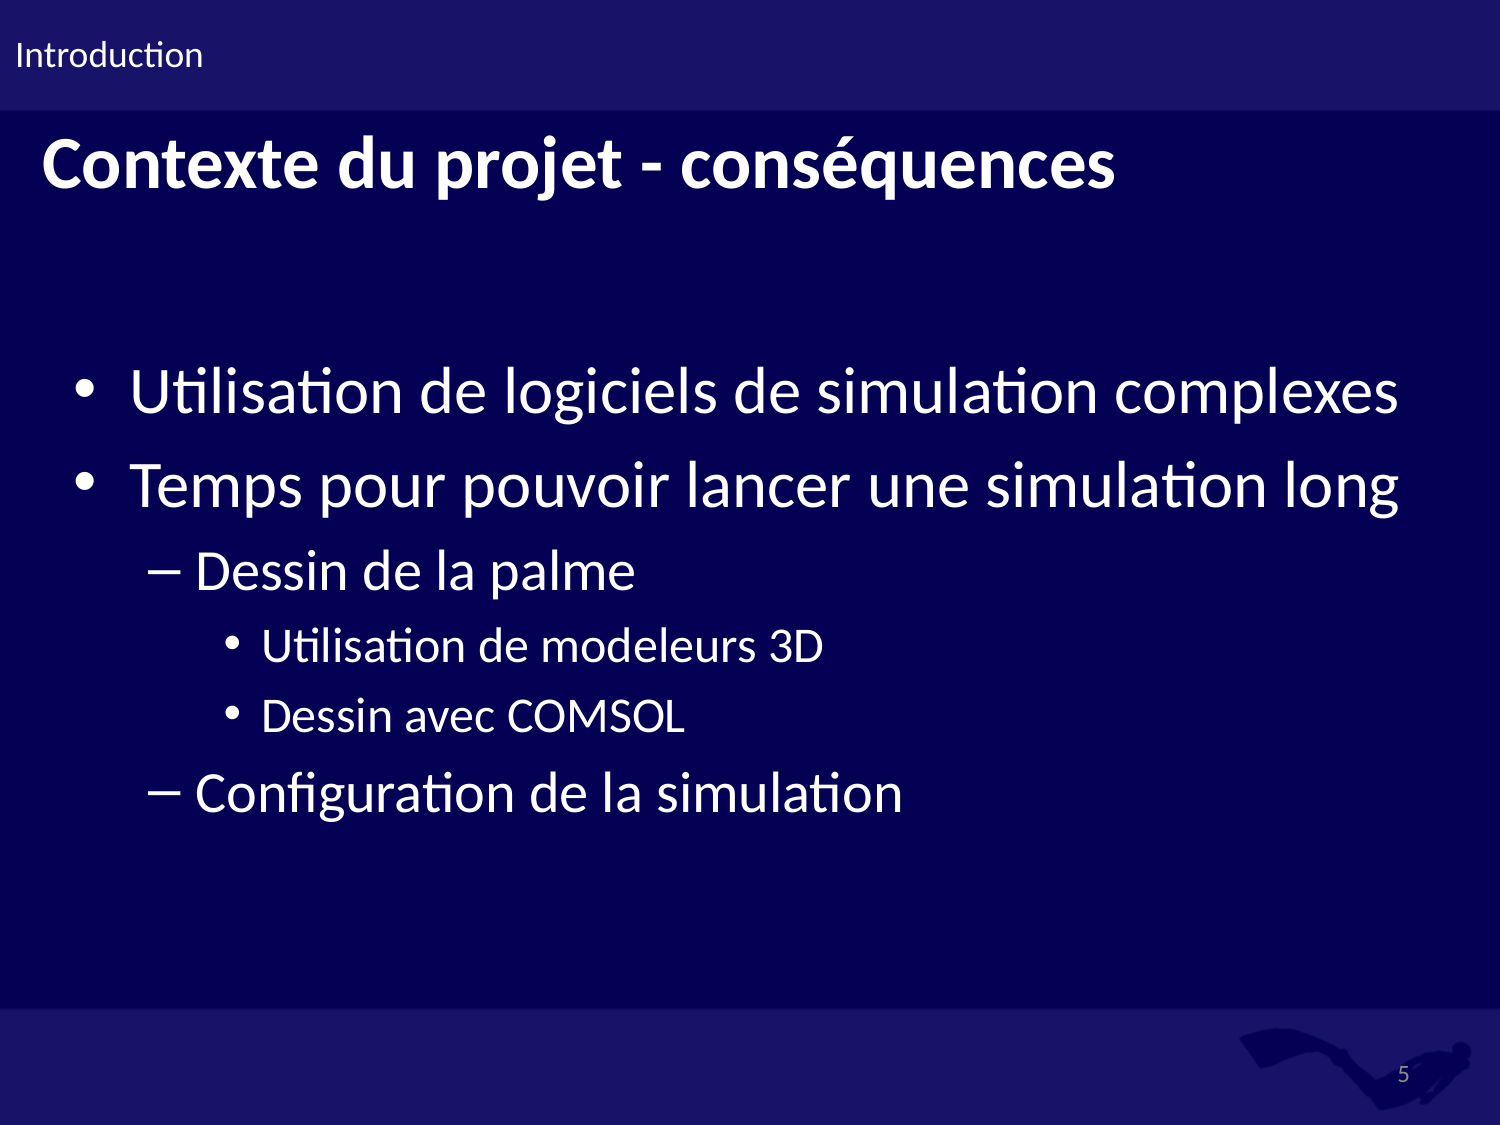

Introduction
# Contexte du projet - conséquences
Utilisation de logiciels de simulation complexes
Temps pour pouvoir lancer une simulation long
Dessin de la palme
Utilisation de modeleurs 3D
Dessin avec COMSOL
Configuration de la simulation
5